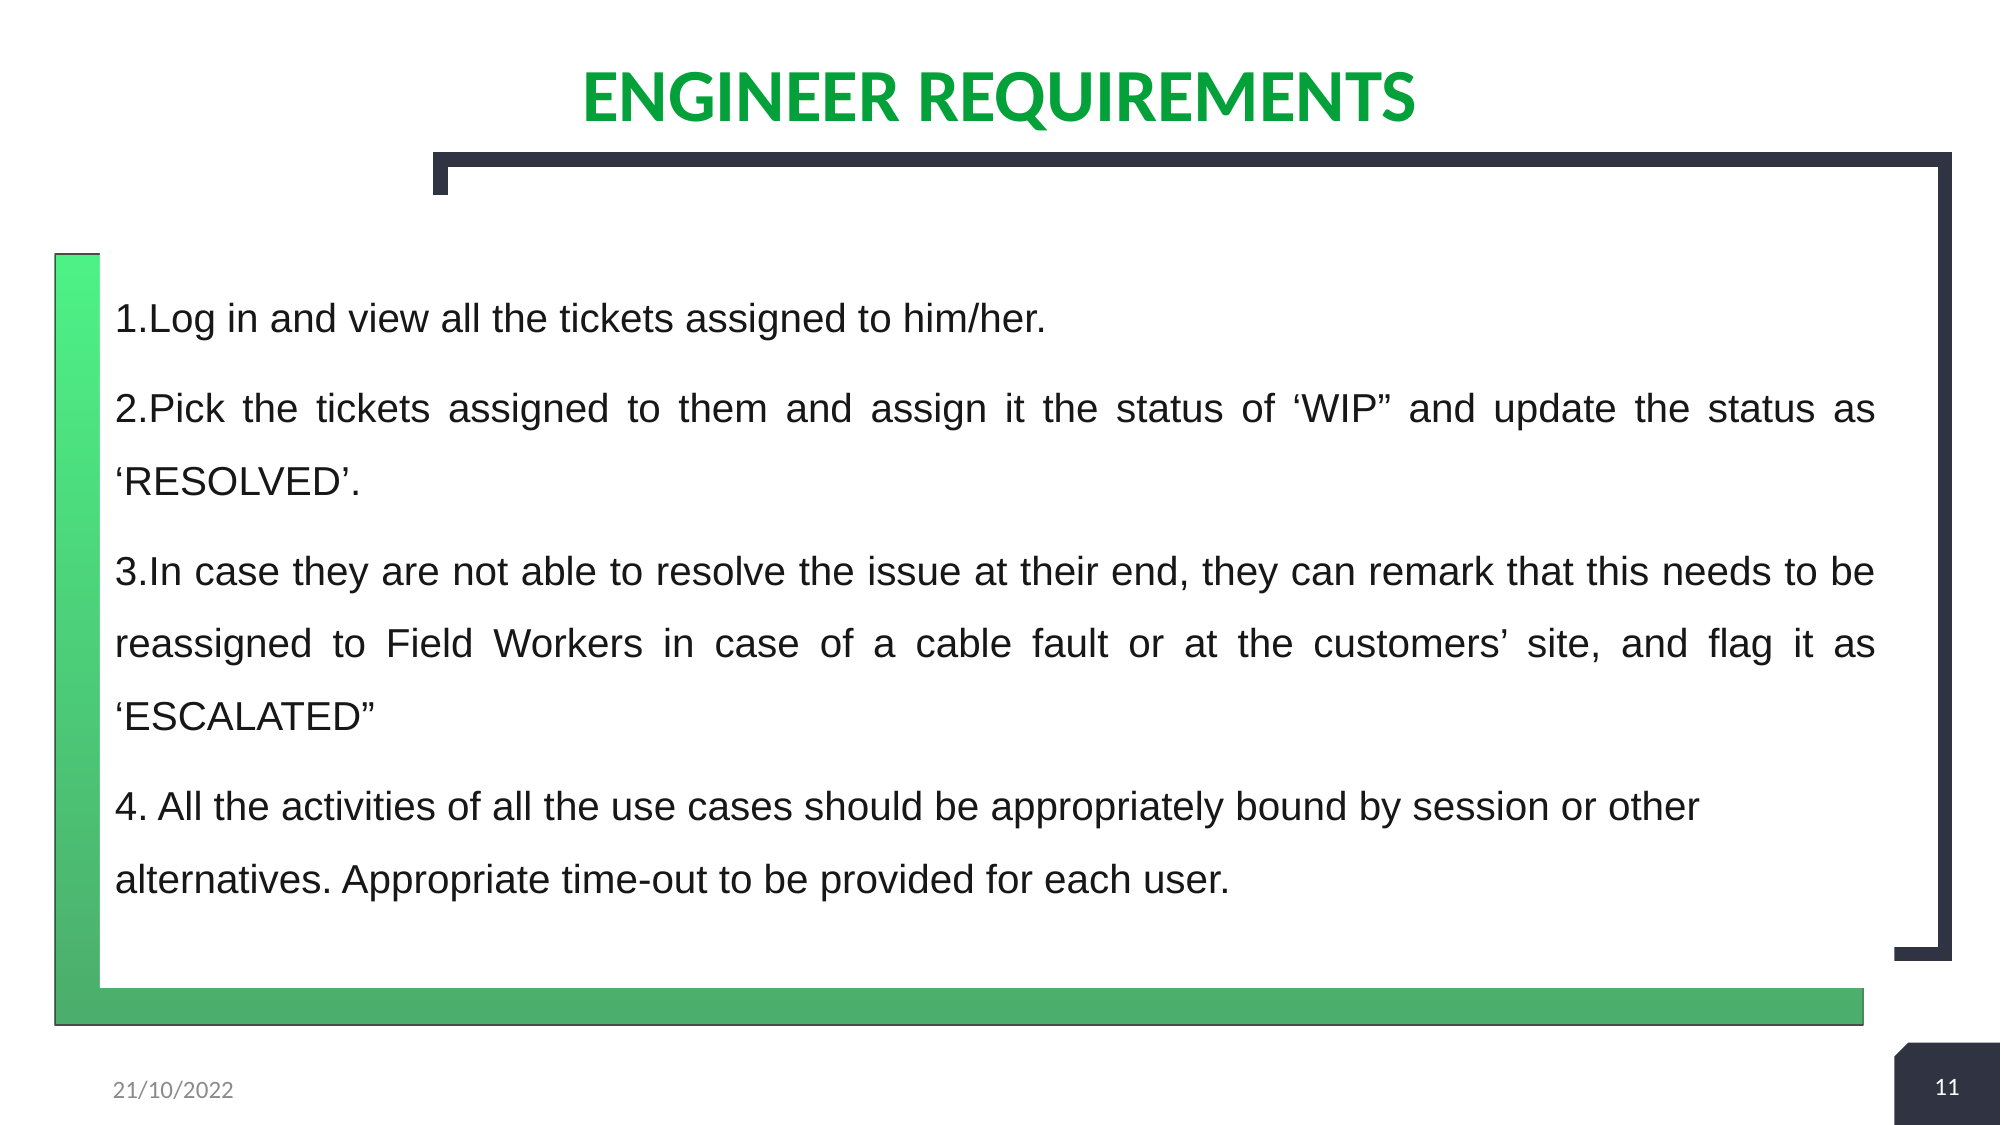

# ENGINEER REQUIREMENTS

1.Log in and view all the tickets assigned to him/her.
2.Pick the tickets assigned to them and assign it the status of ‘WIP” and update the status as ‘RESOLVED’.
3.In case they are not able to resolve the issue at their end, they can remark that this needs to be reassigned to Field Workers in case of a cable fault or at the customers’ site, and flag it as ‘ESCALATED”
4. All the activities of all the use cases should be appropriately bound by session or other alternatives. Appropriate time-out to be provided for each user.
11
21/10/2022